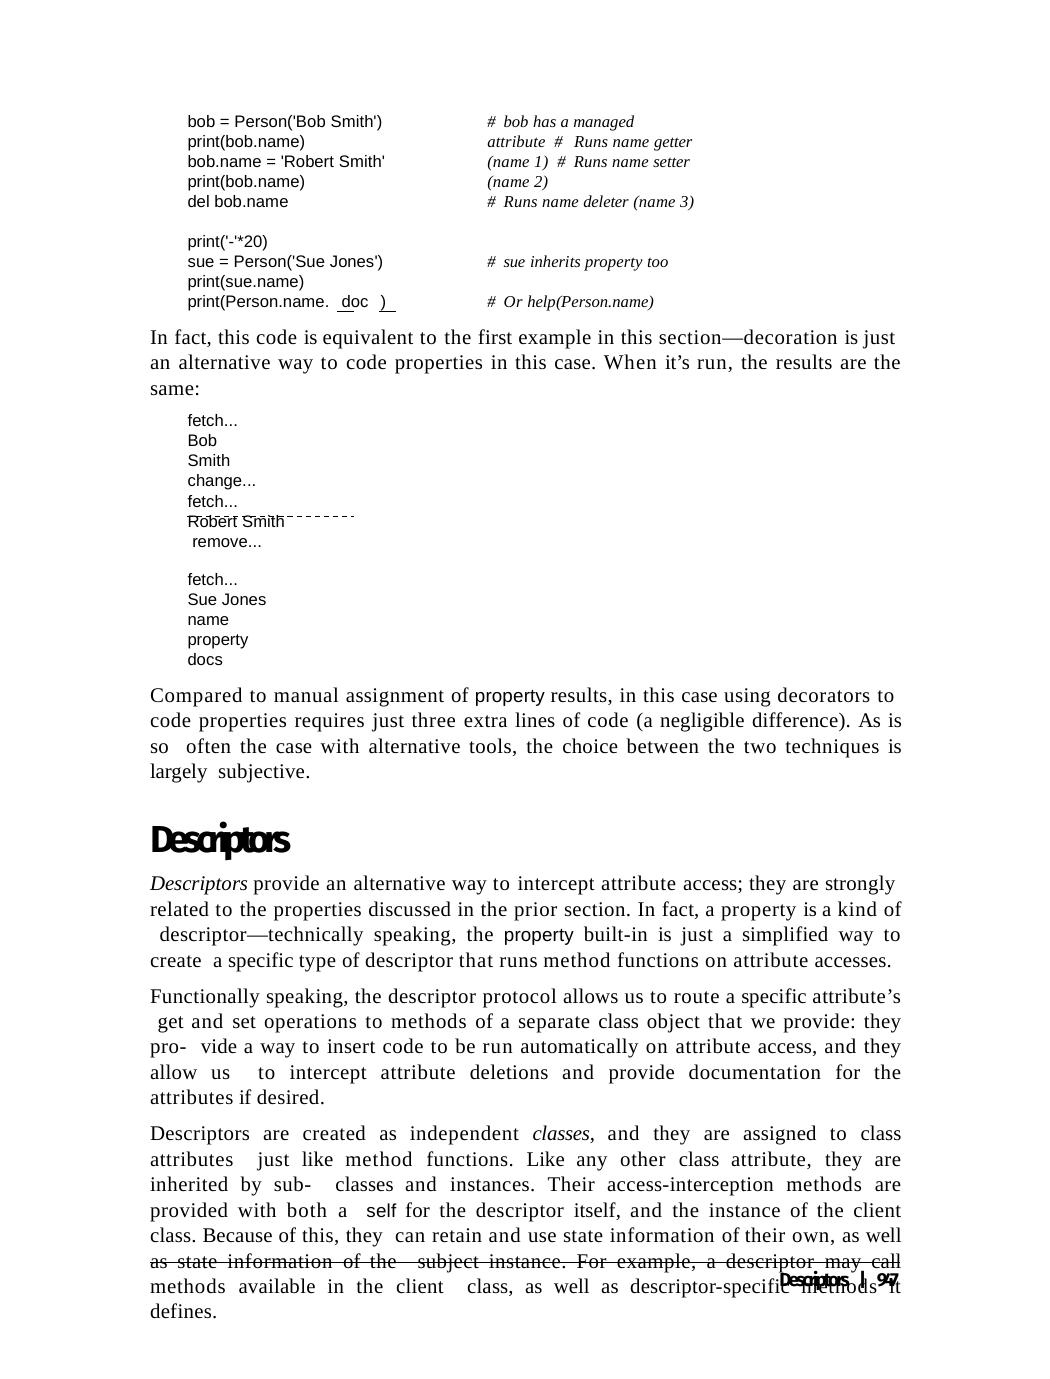

bob = Person('Bob Smith')  print(bob.name)
bob.name = 'Robert Smith'  print(bob.name)
del bob.name
# bob has a managed attribute  # Runs name getter (name 1)  # Runs name setter (name 2)
# Runs name deleter (name 3)
print('-'*20)
sue = Person('Sue Jones')  print(sue.name)  print(Person.name. doc )
# sue inherits property too
# Or help(Person.name)

In fact, this code is equivalent to the first example in this section—decoration is just  an alternative way to code properties in this case. When it’s run, the results are the same:
fetch...  Bob Smith  change...
fetch...  Robert Smith  remove...

fetch...
Sue Jones
name property docs
Compared to manual assignment of property results, in this case using decorators to  code properties requires just three extra lines of code (a negligible difference). As is so  often the case with alternative tools, the choice between the two techniques is largely  subjective.

Descriptors
Descriptors provide an alternative way to intercept attribute access; they are strongly  related to the properties discussed in the prior section. In fact, a property is a kind of  descriptor—technically speaking, the property built-in is just a simplified way to create  a specific type of descriptor that runs method functions on attribute accesses.
Functionally speaking, the descriptor protocol allows us to route a specific attribute’s  get and set operations to methods of a separate class object that we provide: they pro-  vide a way to insert code to be run automatically on attribute access, and they allow us  to intercept attribute deletions and provide documentation for the attributes if desired.
Descriptors are created as independent classes, and they are assigned to class attributes  just like method functions. Like any other class attribute, they are inherited by sub-  classes and instances. Their access-interception methods are provided with both a  self for the descriptor itself, and the instance of the client class. Because of this, they  can retain and use state information of their own, as well as state information of the  subject instance. For example, a descriptor may call methods available in the client  class, as well as descriptor-specific methods it defines.

Descriptors  | 947